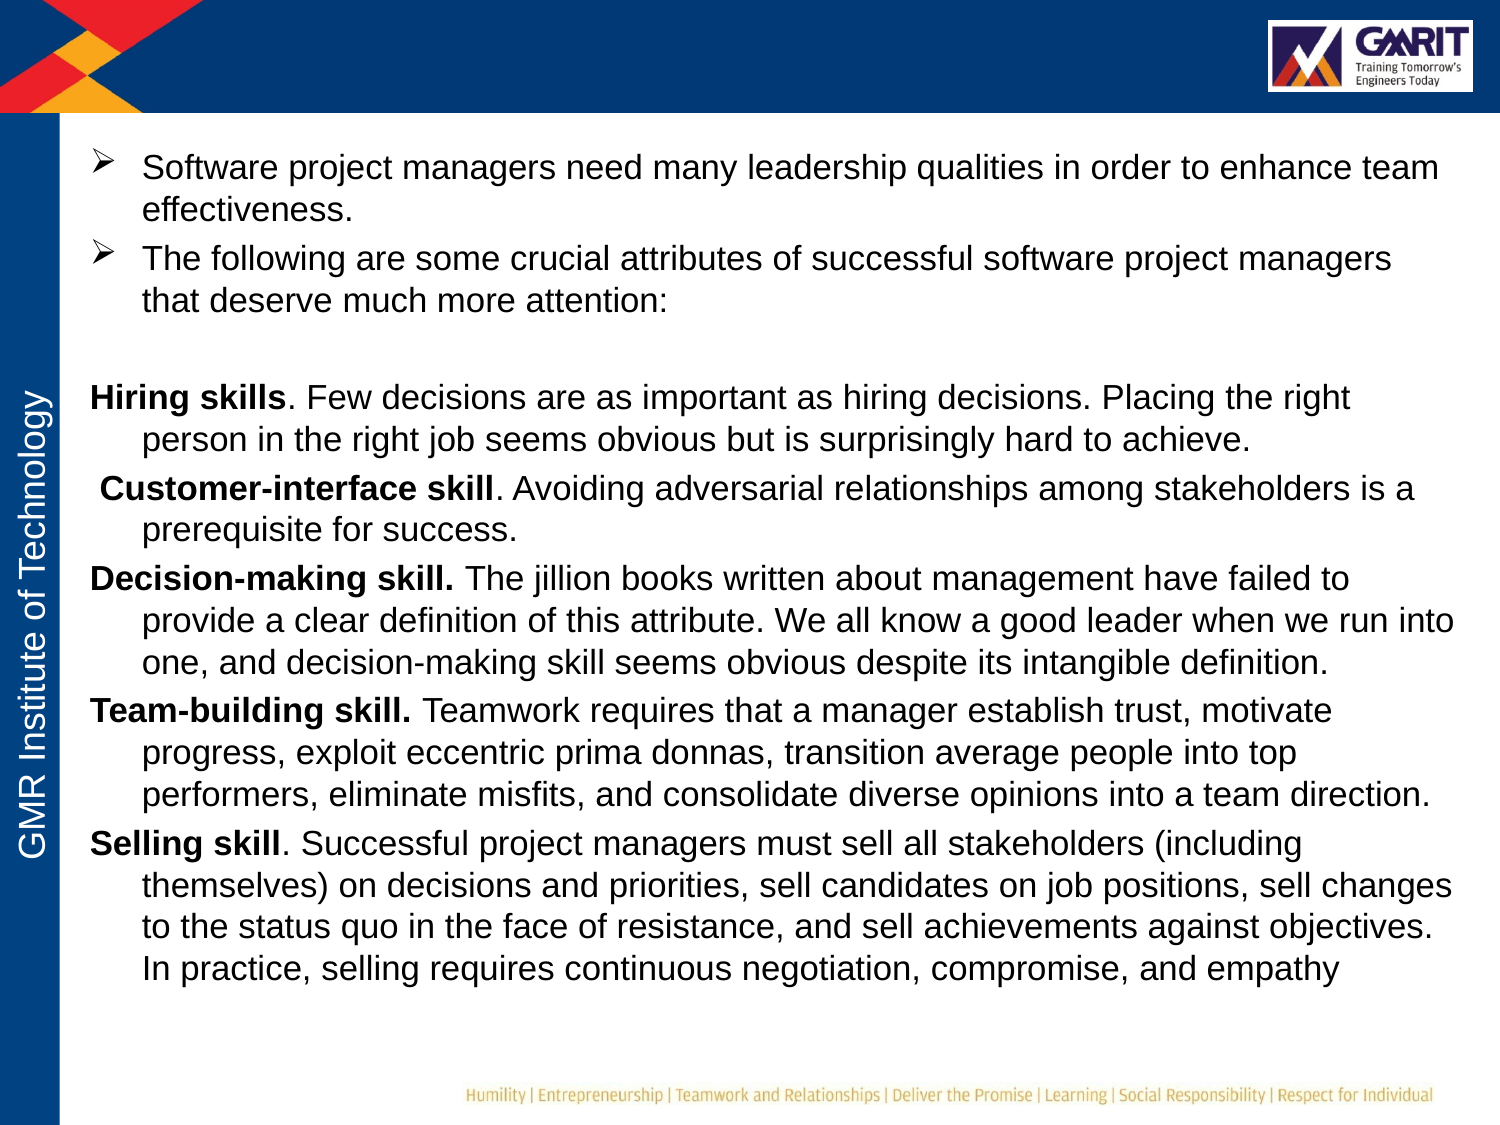

#
Software project managers need many leadership qualities in order to enhance team effectiveness.
The following are some crucial attributes of successful software project managers that deserve much more attention:

Hiring skills. Few decisions are as important as hiring decisions. Placing the right person in the right job seems obvious but is surprisingly hard to achieve.
 Customer-interface skill. Avoiding adversarial relationships among stakeholders is a prerequisite for success.
Decision-making skill. The jillion books written about management have failed to provide a clear definition of this attribute. We all know a good leader when we run into one, and decision-making skill seems obvious despite its intangible definition.
Team-building skill. Teamwork requires that a manager establish trust, motivate progress, exploit eccentric prima donnas, transition average people into top performers, eliminate misfits, and consolidate diverse opinions into a team direction.
Selling skill. Successful project managers must sell all stakeholders (including themselves) on decisions and priorities, sell candidates on job positions, sell changes to the status quo in the face of resistance, and sell achievements against objectives. In practice, selling requires continuous negotiation, compromise, and empathy